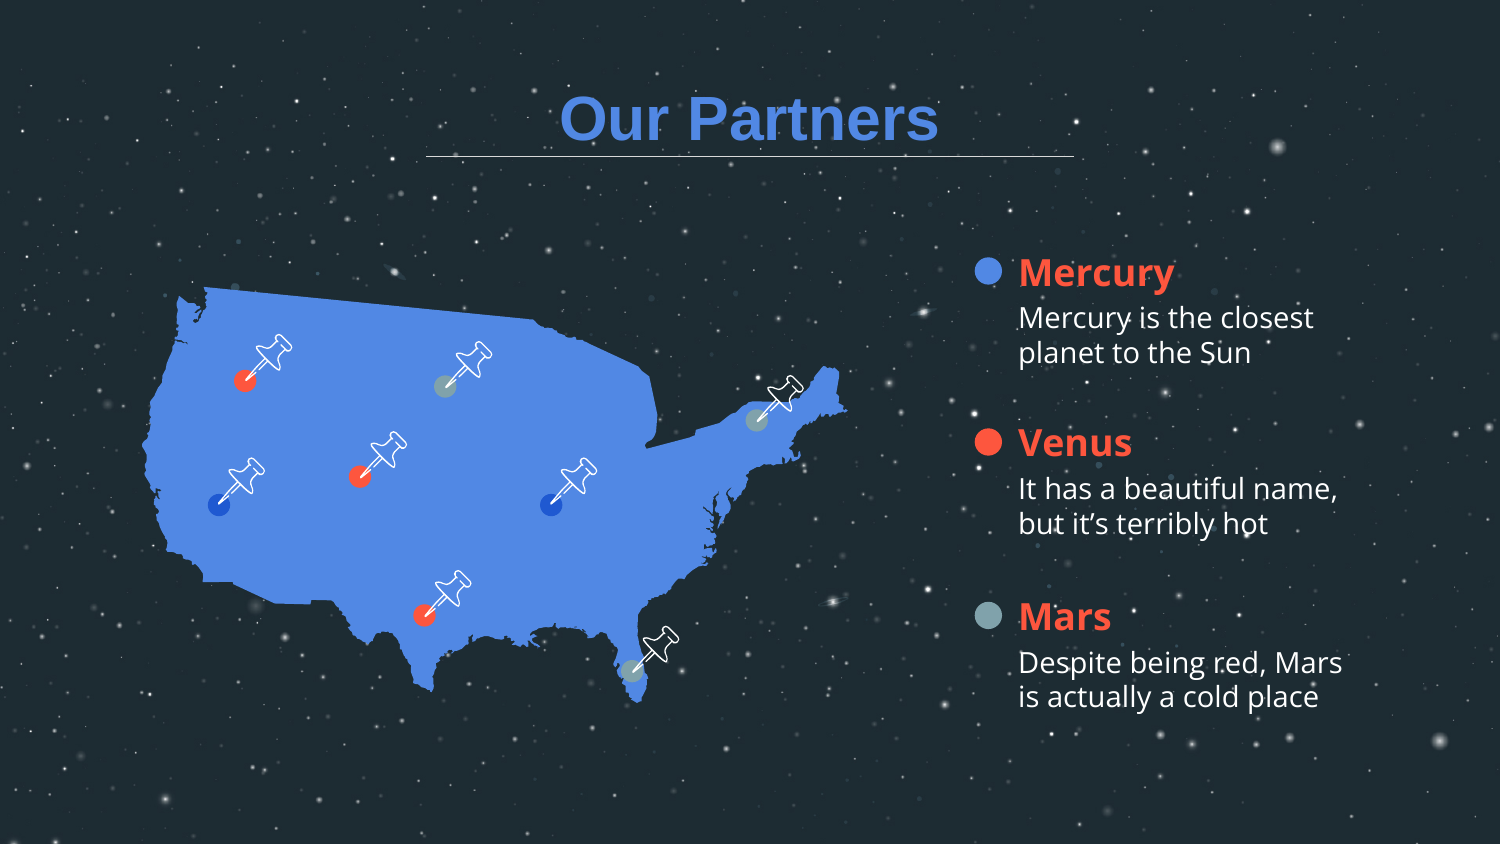

Our Partners
# Mercury

Mercury is the closest planet to the Sun

Venus

It has a beautiful name, but it’s terribly hot

Mars

Despite being red, Mars is actually a cold place